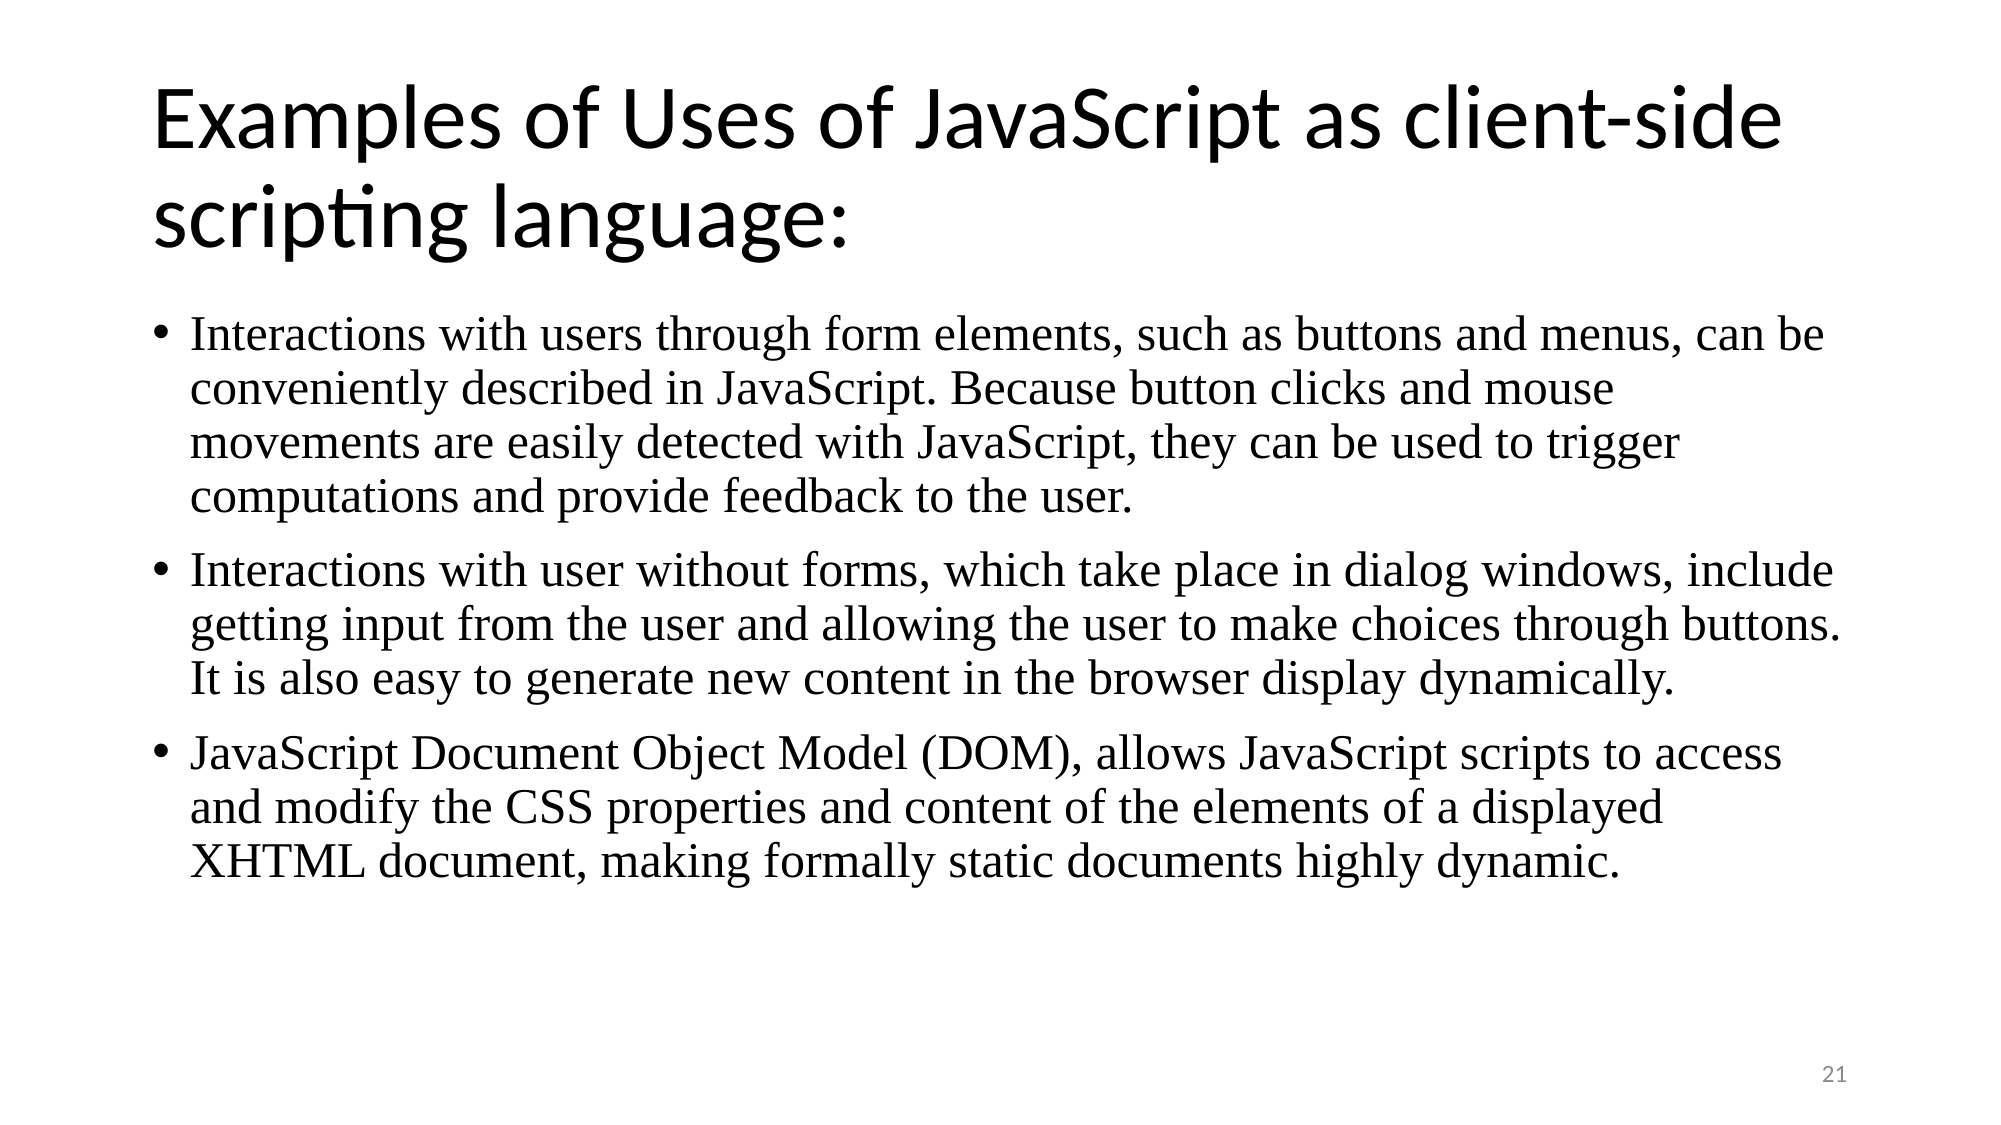

# Examples of Uses of JavaScript as client-side scripting language:
Interactions with users through form elements, such as buttons and menus, can be conveniently described in JavaScript. Because button clicks and mouse movements are easily detected with JavaScript, they can be used to trigger computations and provide feedback to the user.
Interactions with user without forms, which take place in dialog windows, include getting input from the user and allowing the user to make choices through buttons. It is also easy to generate new content in the browser display dynamically.
JavaScript Document Object Model (DOM), allows JavaScript scripts to access and modify the CSS properties and content of the elements of a displayed XHTML document, making formally static documents highly dynamic.

21